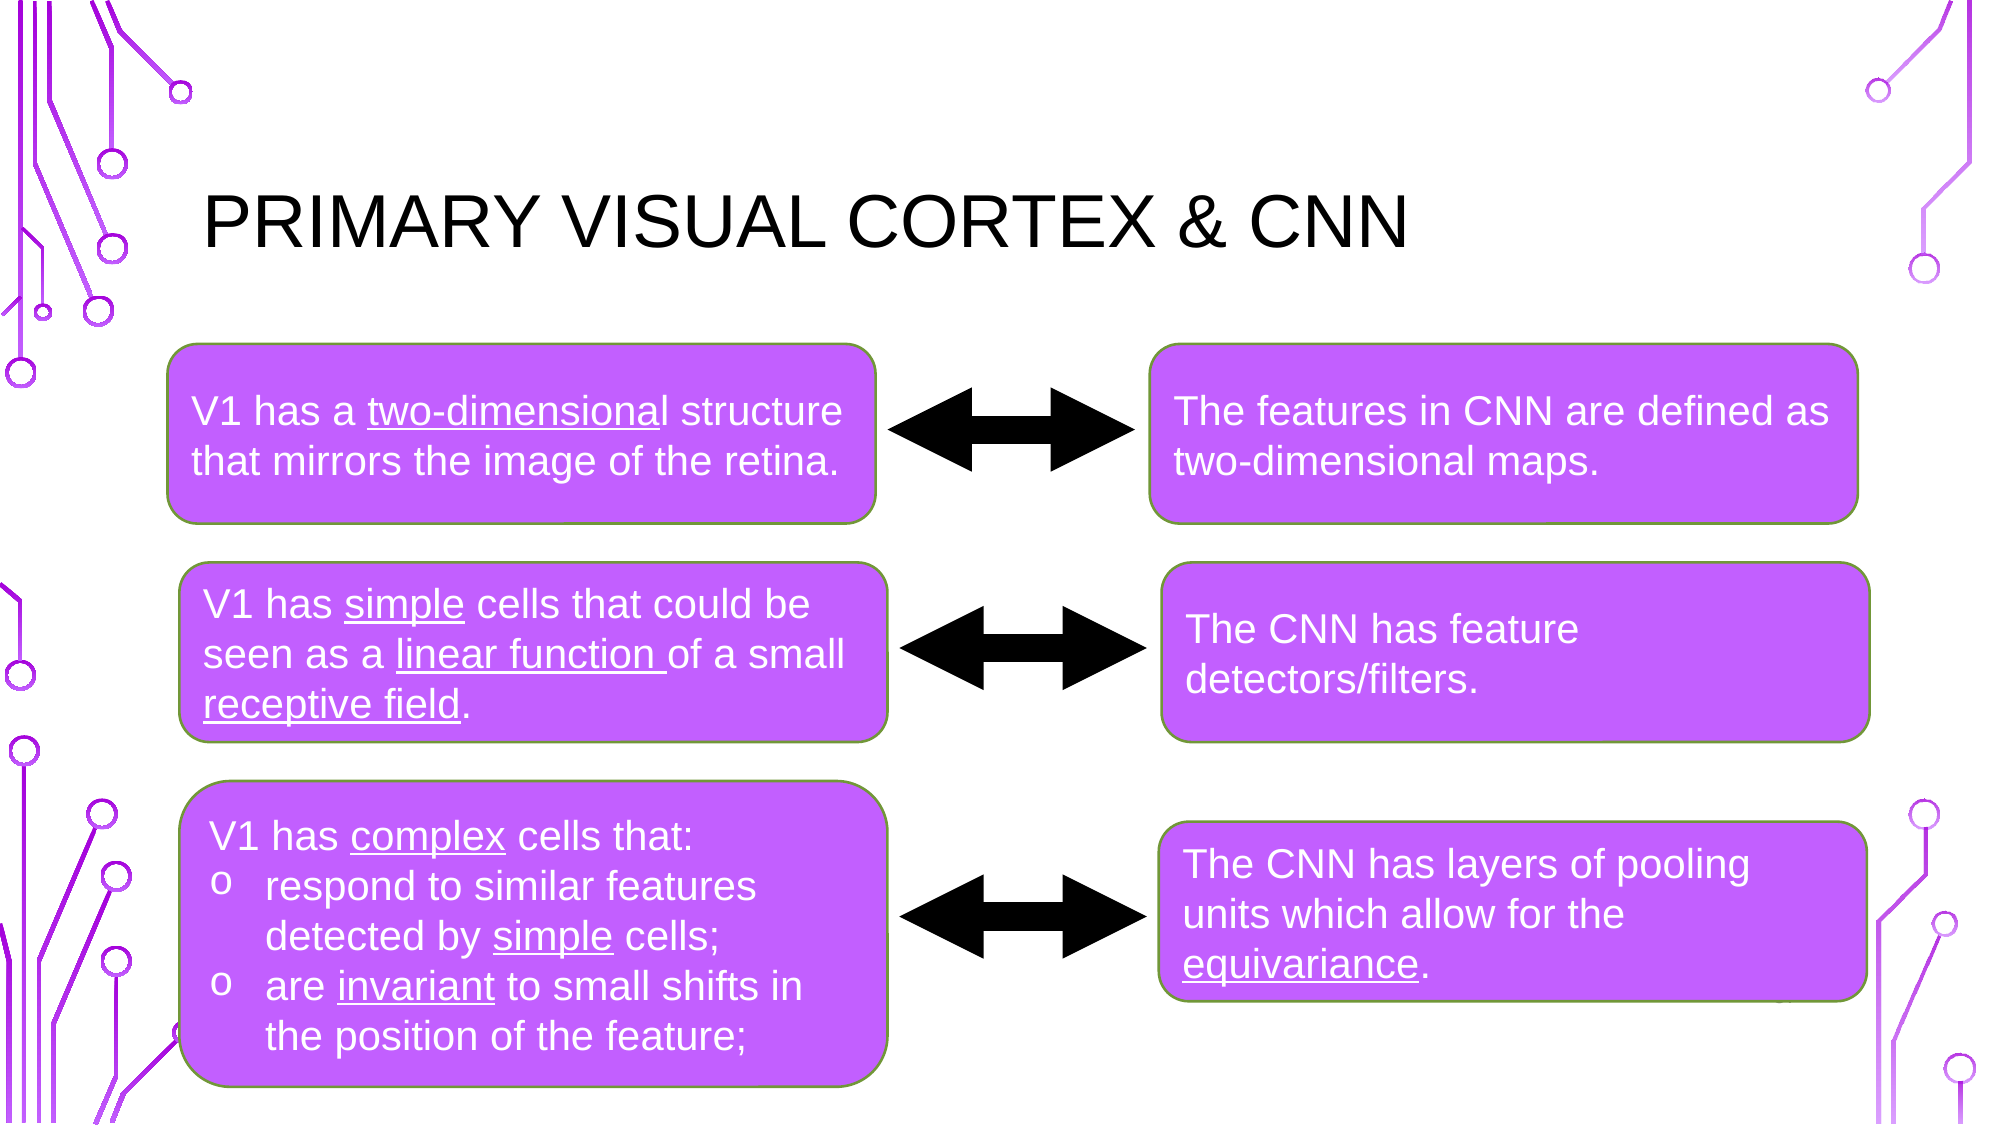

# Primary visual cortex & CNN
V1 has a two-dimensional structure that mirrors the image of the retina.
The features in CNN are defined as two-dimensional maps.
V1 has simple cells that could be seen as a linear function of a small receptive field.
The CNN has feature detectors/filters.
V1 has complex cells that:
respond to similar features detected by simple cells;
are invariant to small shifts in the position of the feature;
The CNN has layers of pooling units which allow for the equivariance.
37